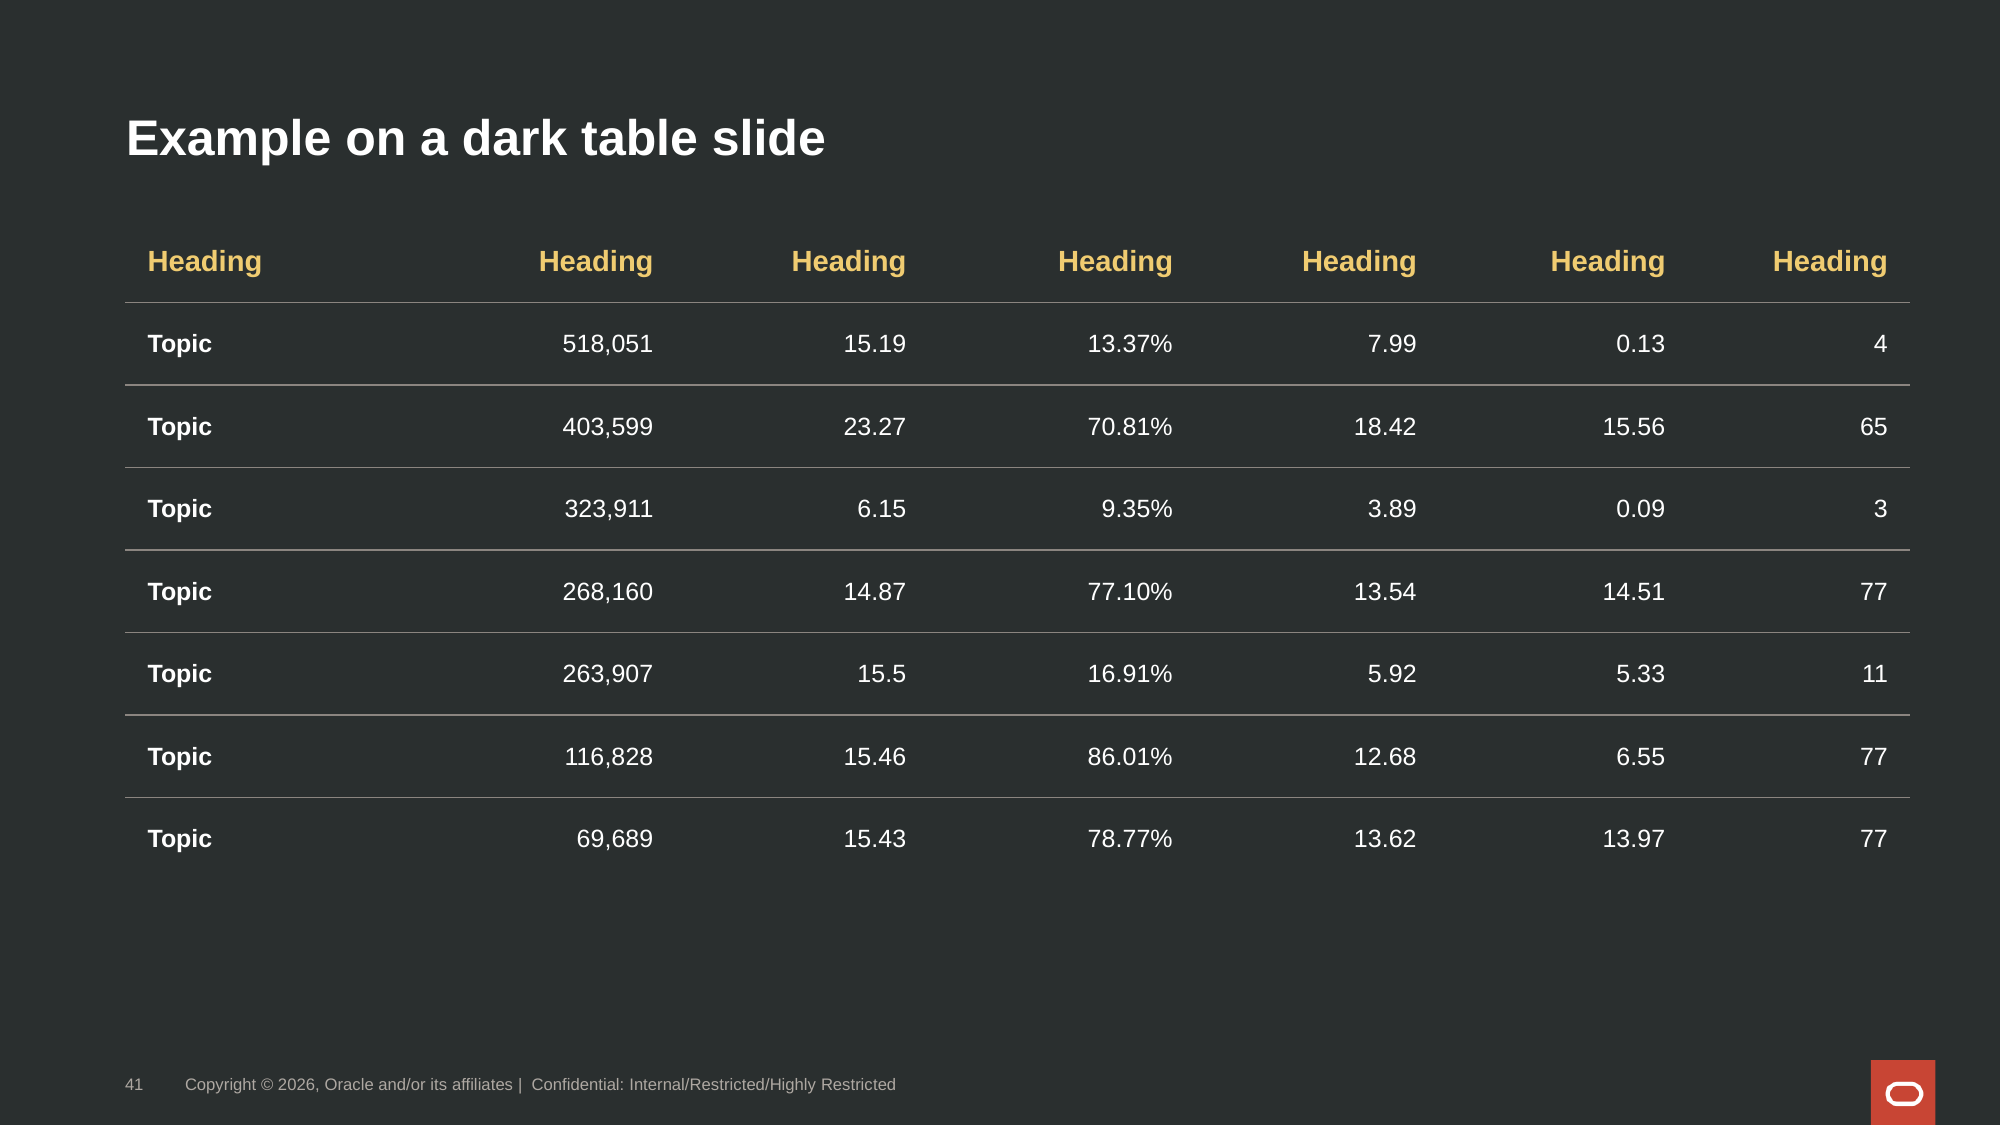

# Example on a dark table slide
| Heading | Heading | Heading | Heading | Heading | Heading | Heading |
| --- | --- | --- | --- | --- | --- | --- |
| Topic | 518,051 | 15.19 | 13.37% | 7.99 | 0.13 | 4 |
| Topic | 403,599 | 23.27 | 70.81% | 18.42 | 15.56 | 65 |
| Topic | 323,911 | 6.15 | 9.35% | 3.89 | 0.09 | 3 |
| Topic | 268,160 | 14.87 | 77.10% | 13.54 | 14.51 | 77 |
| Topic | 263,907 | 15.5 | 16.91% | 5.92 | 5.33 | 11 |
| Topic | 116,828 | 15.46 | 86.01% | 12.68 | 6.55 | 77 |
| Topic | 69,689 | 15.43 | 78.77% | 13.62 | 13.97 | 77 |
41
Copyright © 2026, Oracle and/or its affiliates |  Confidential: Internal/Restricted/Highly Restricted